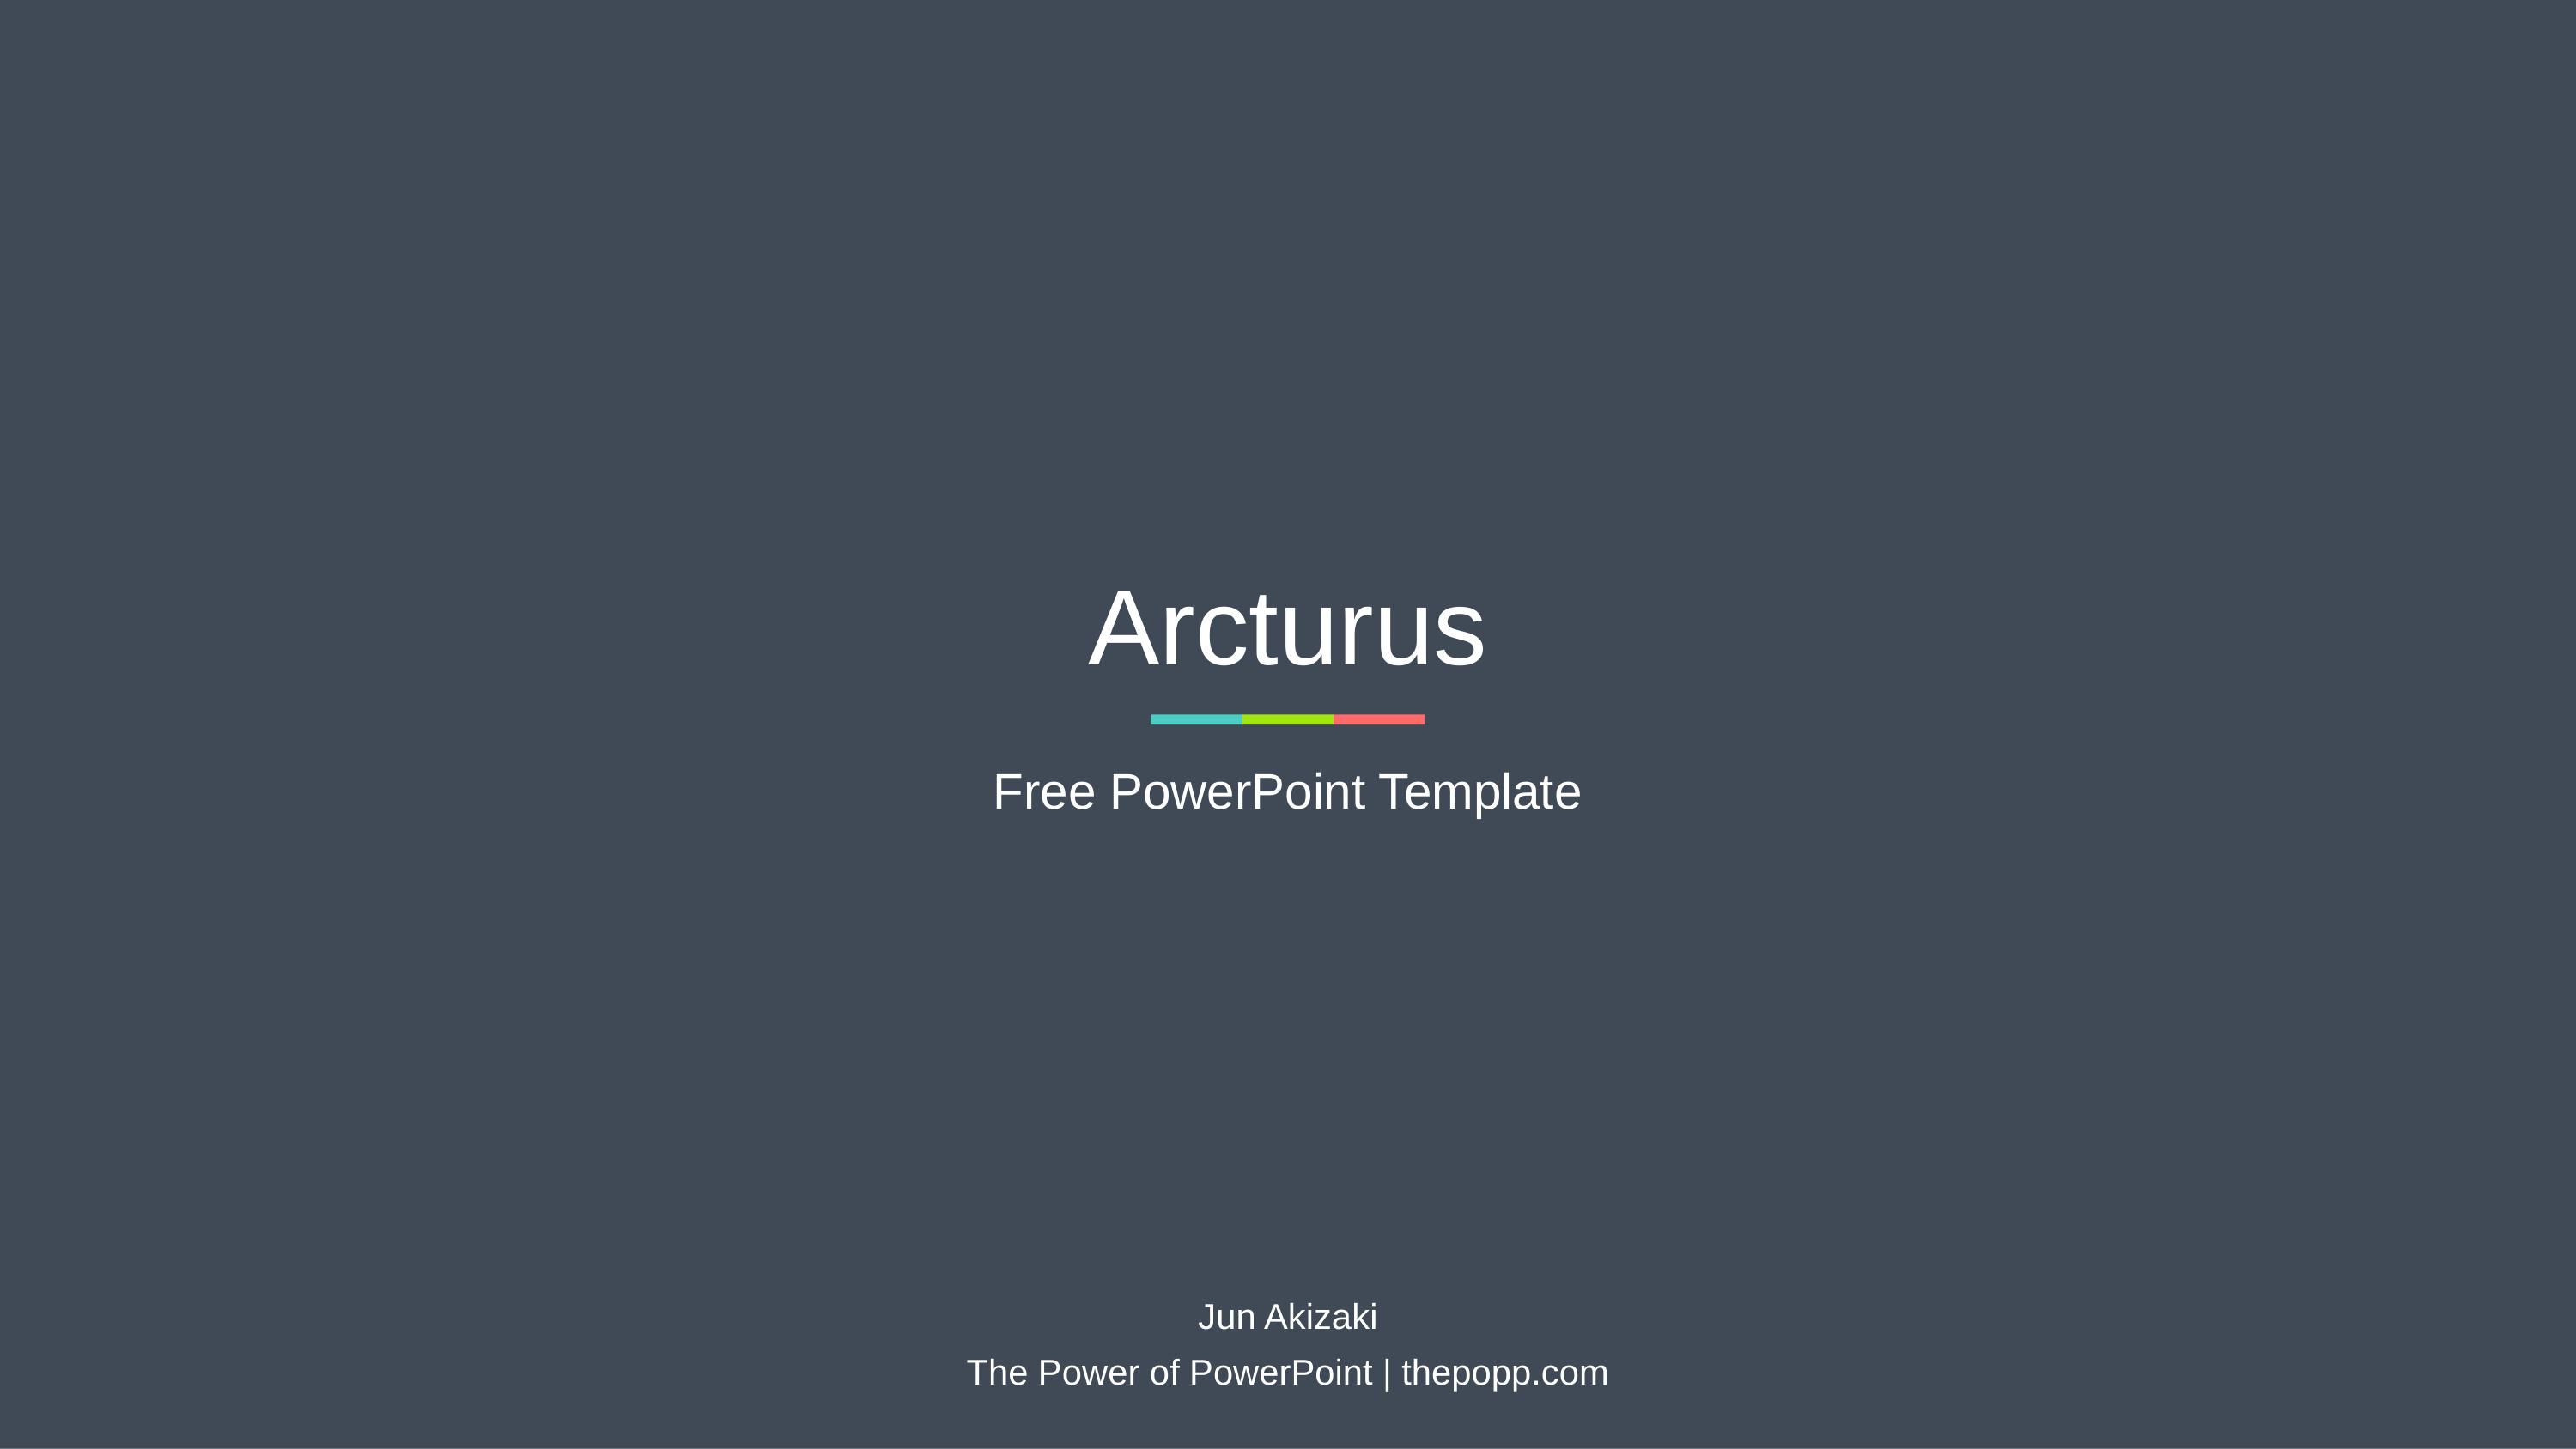

# Arcturus
Free PowerPoint Template
Jun Akizaki
The Power of PowerPoint | thepopp.com